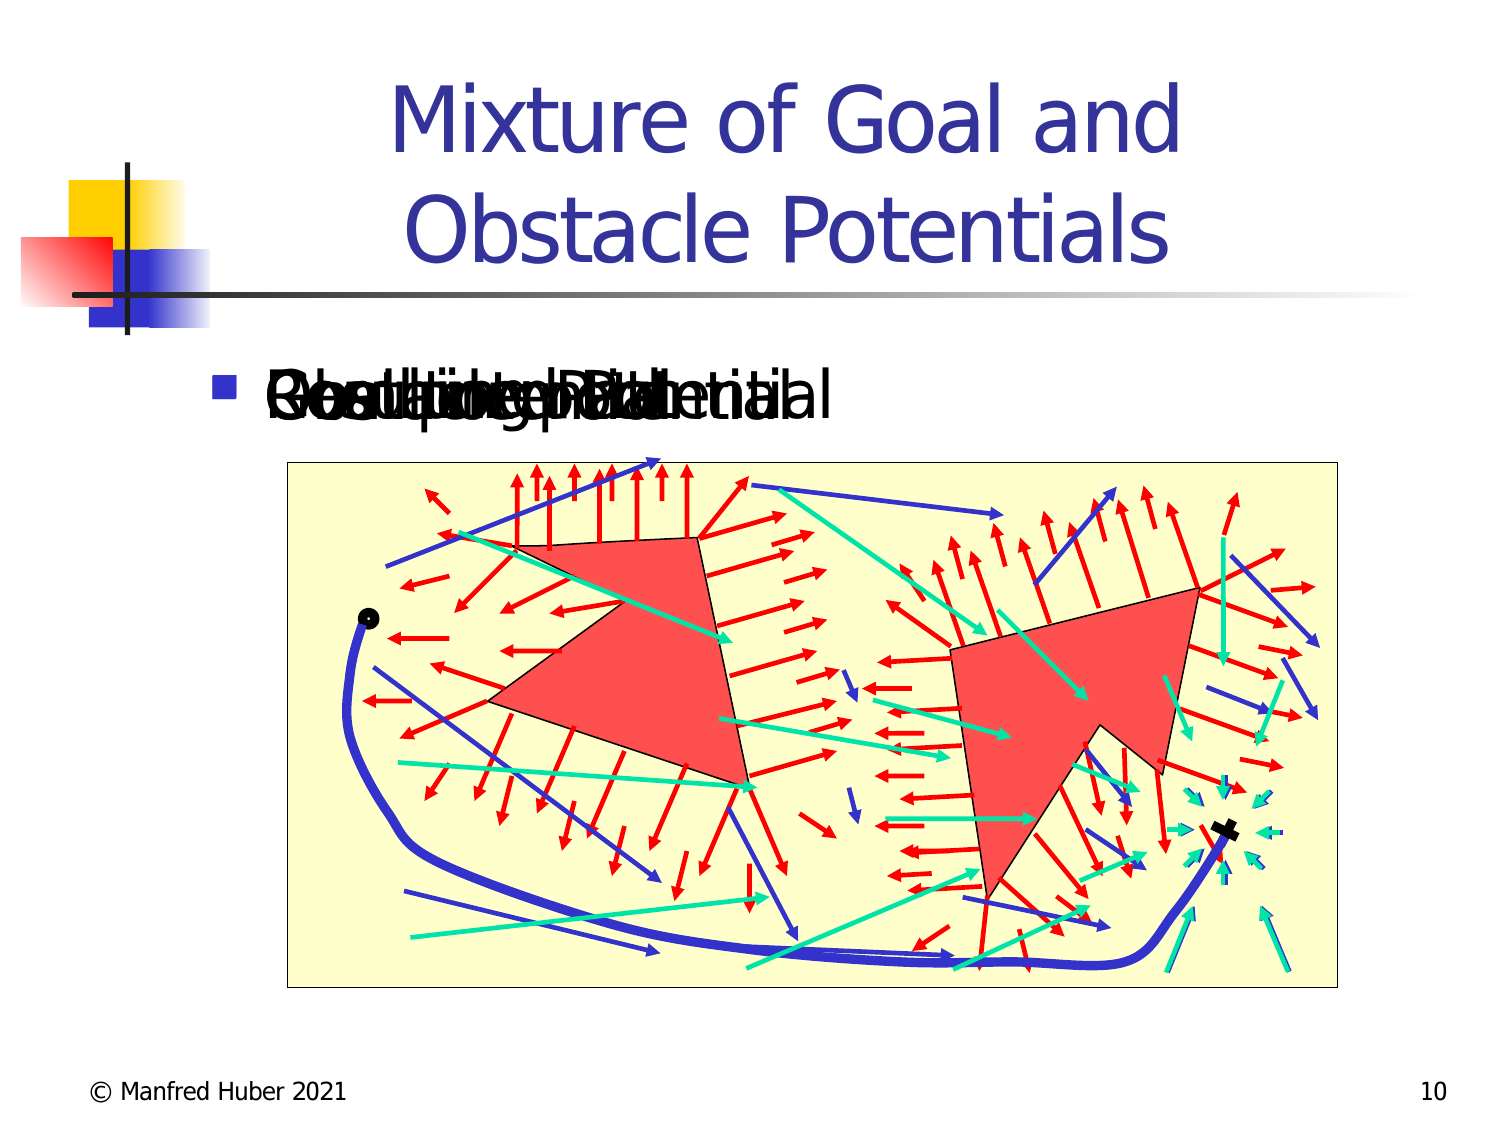

# Mixture of Goal and Obstacle Potentials
Resulting Path

Combined Potential

Obstacle potential

Goal potential

© Manfred Huber 2021
10